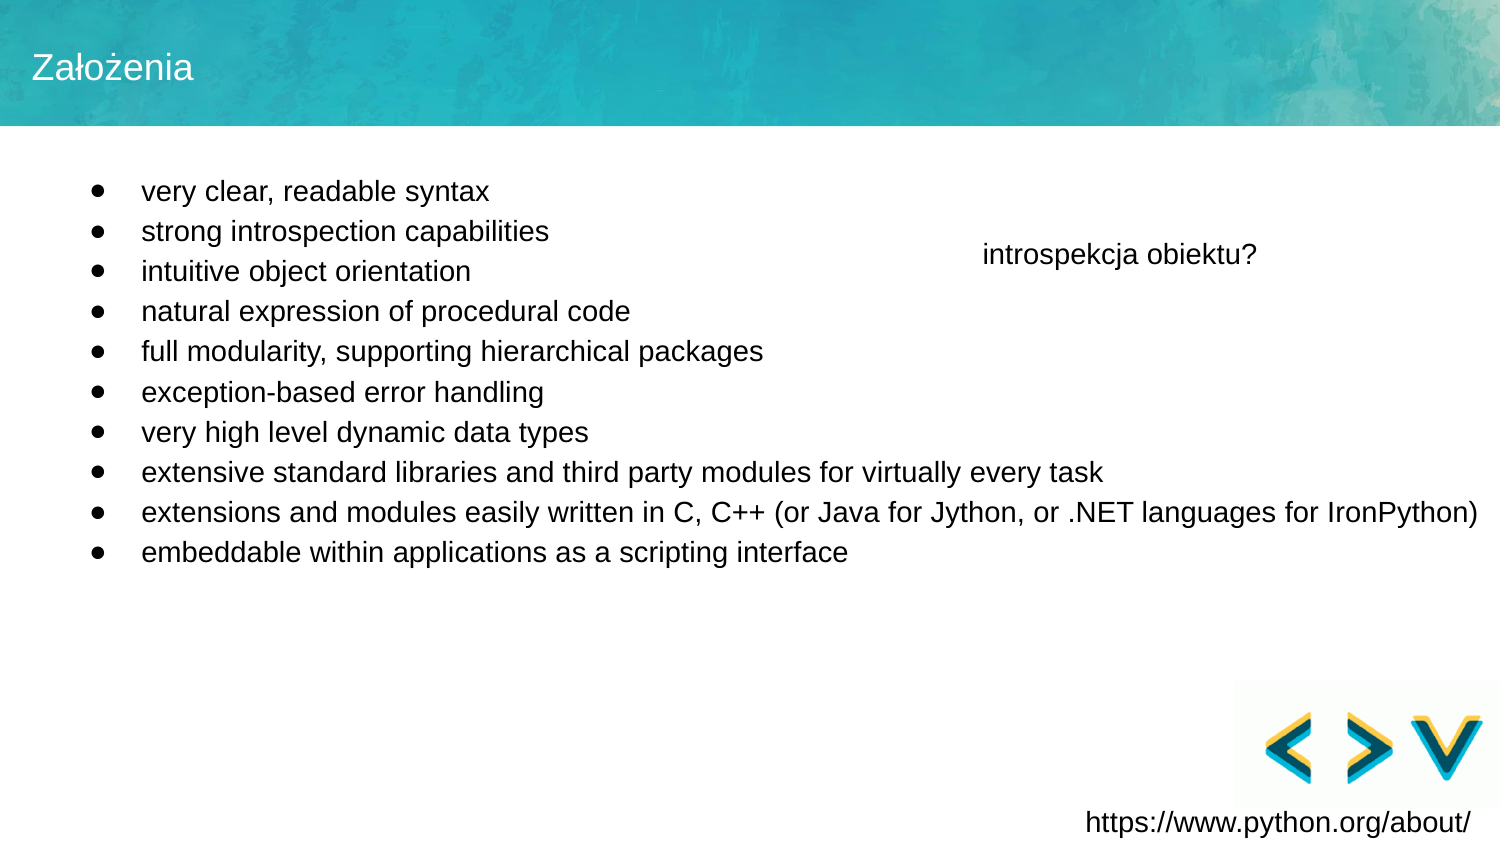

Założenia
very clear, readable syntax
strong introspection capabilities
intuitive object orientation
natural expression of procedural code
full modularity, supporting hierarchical packages
exception-based error handling
very high level dynamic data types
extensive standard libraries and third party modules for virtually every task
extensions and modules easily written in C, C++ (or Java for Jython, or .NET languages for IronPython)
embeddable within applications as a scripting interface
introspekcja obiektu?
https://www.python.org/about/